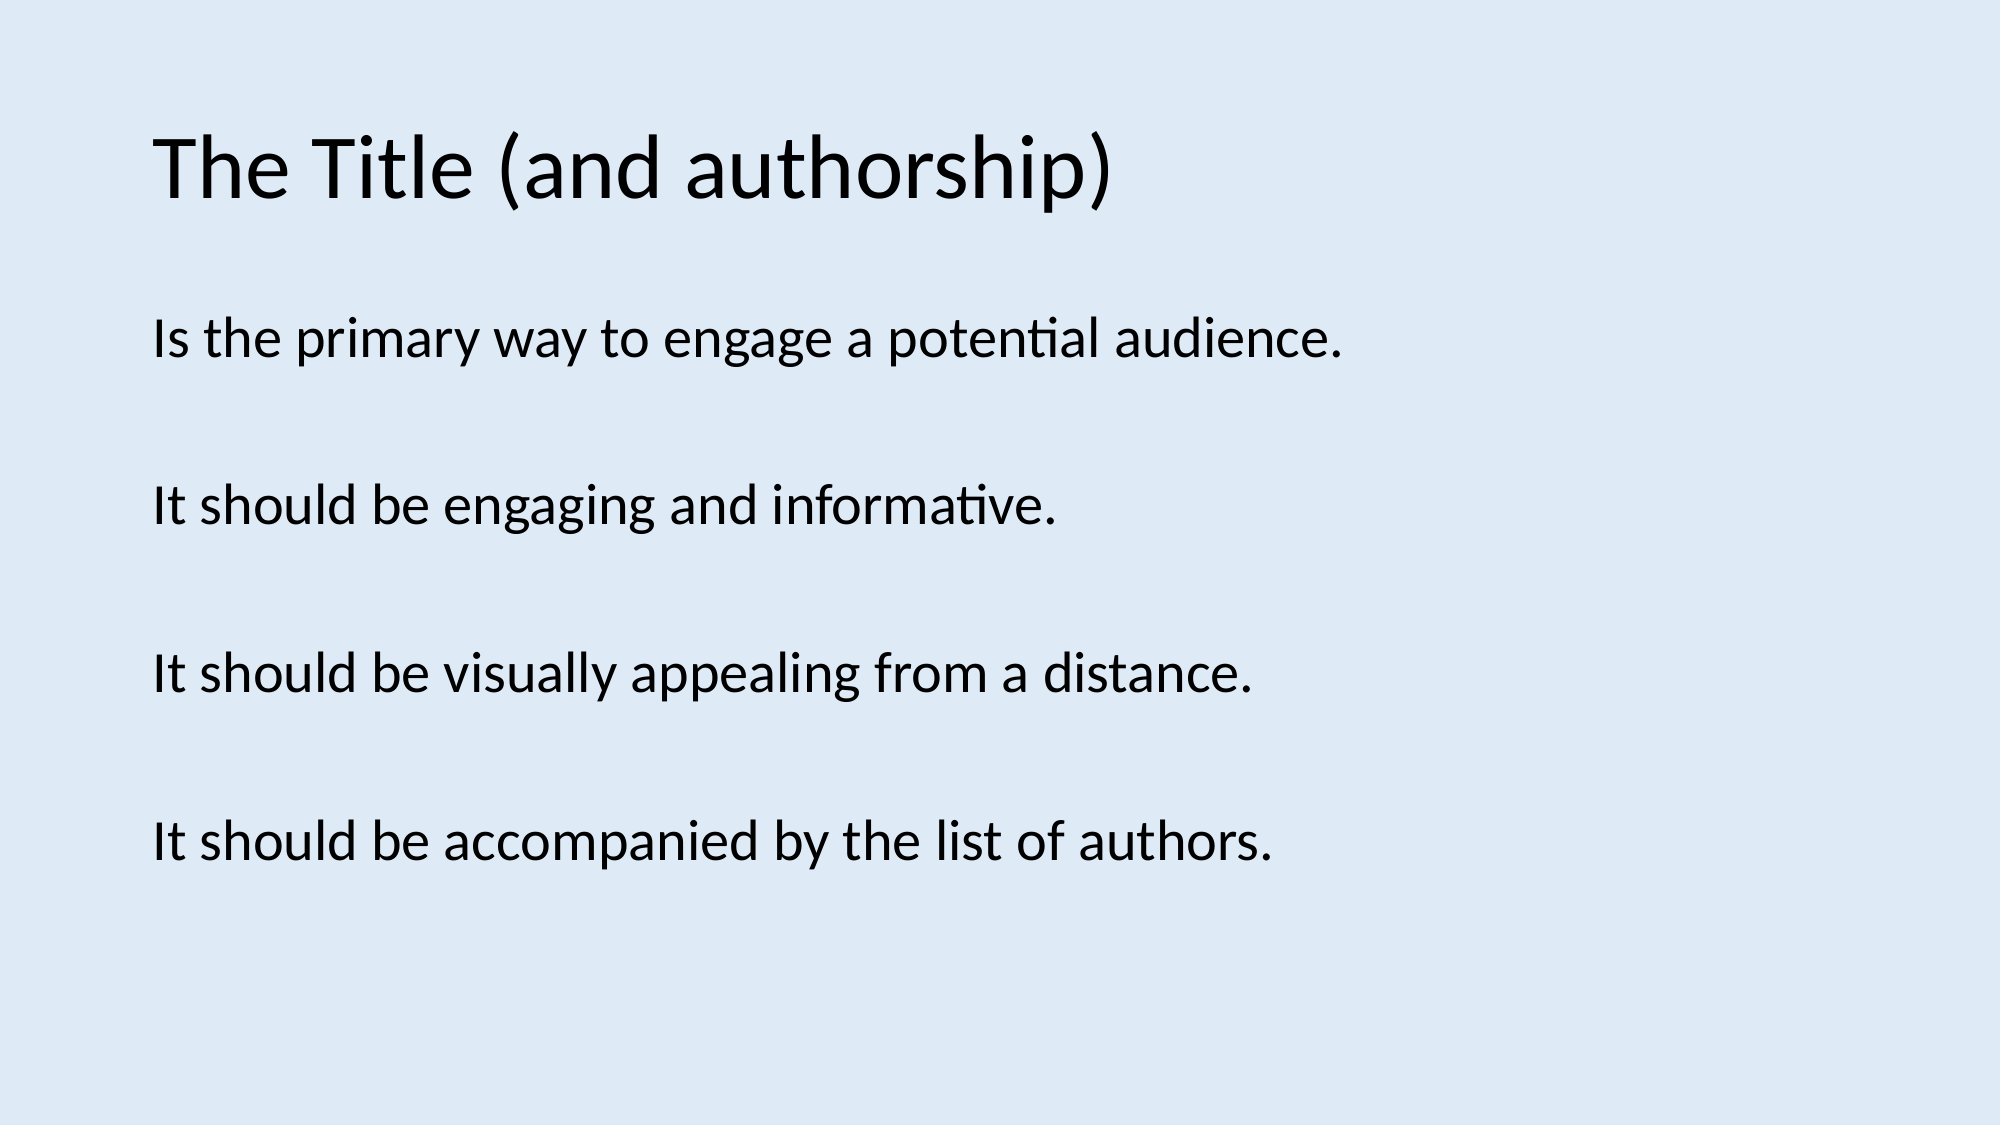

# The Title (and authorship)
Is the primary way to engage a potential audience.

It should be engaging and informative.

It should be visually appealing from a distance.

It should be accompanied by the list of authors.